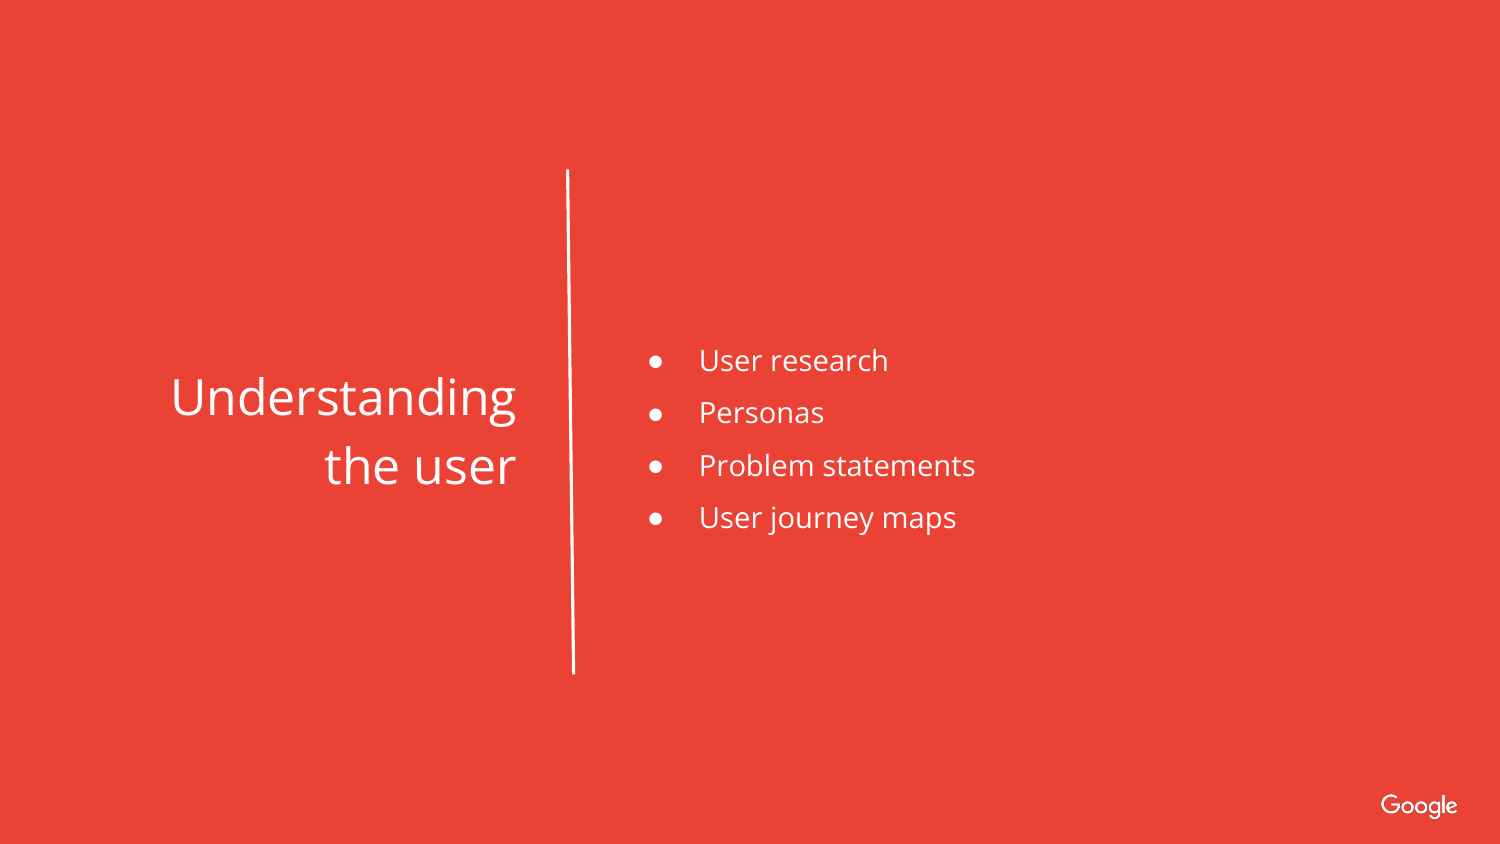

User research
Personas
Problem statements
User journey maps
Understanding
the user